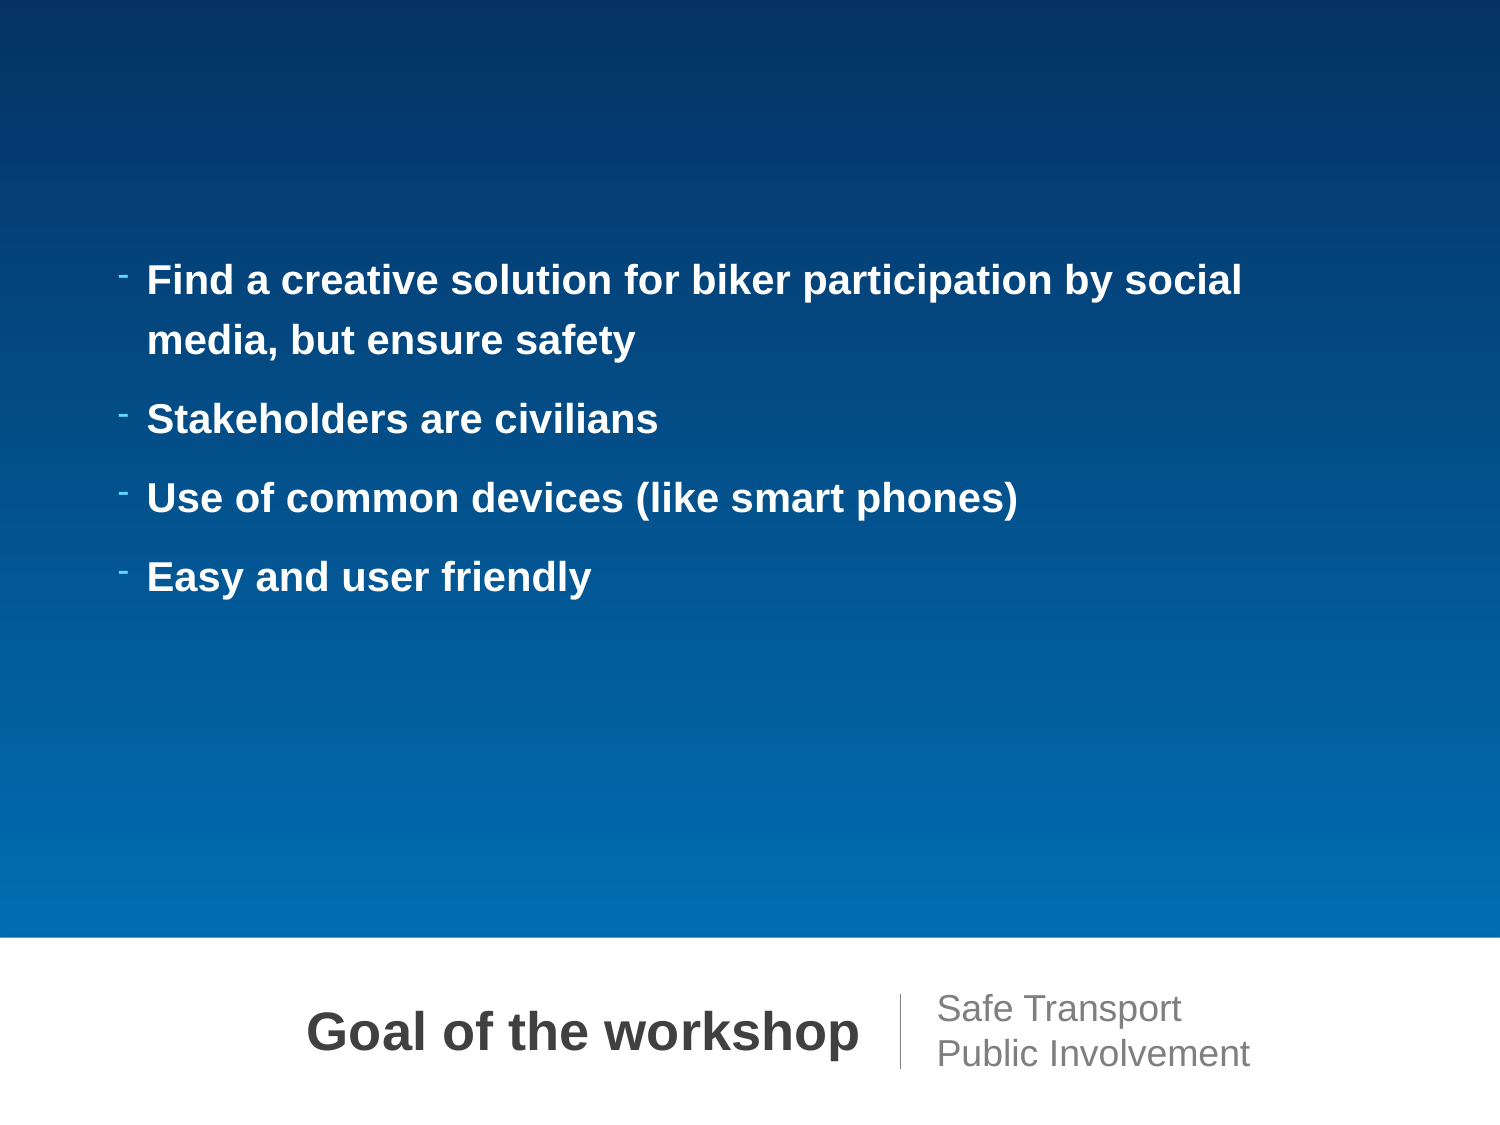

Find a creative solution for biker participation by social media, but ensure safety
Stakeholders are civilians
Use of common devices (like smart phones)
Easy and user friendly

Safe Transport
Public Involvement
# Goal of the workshop